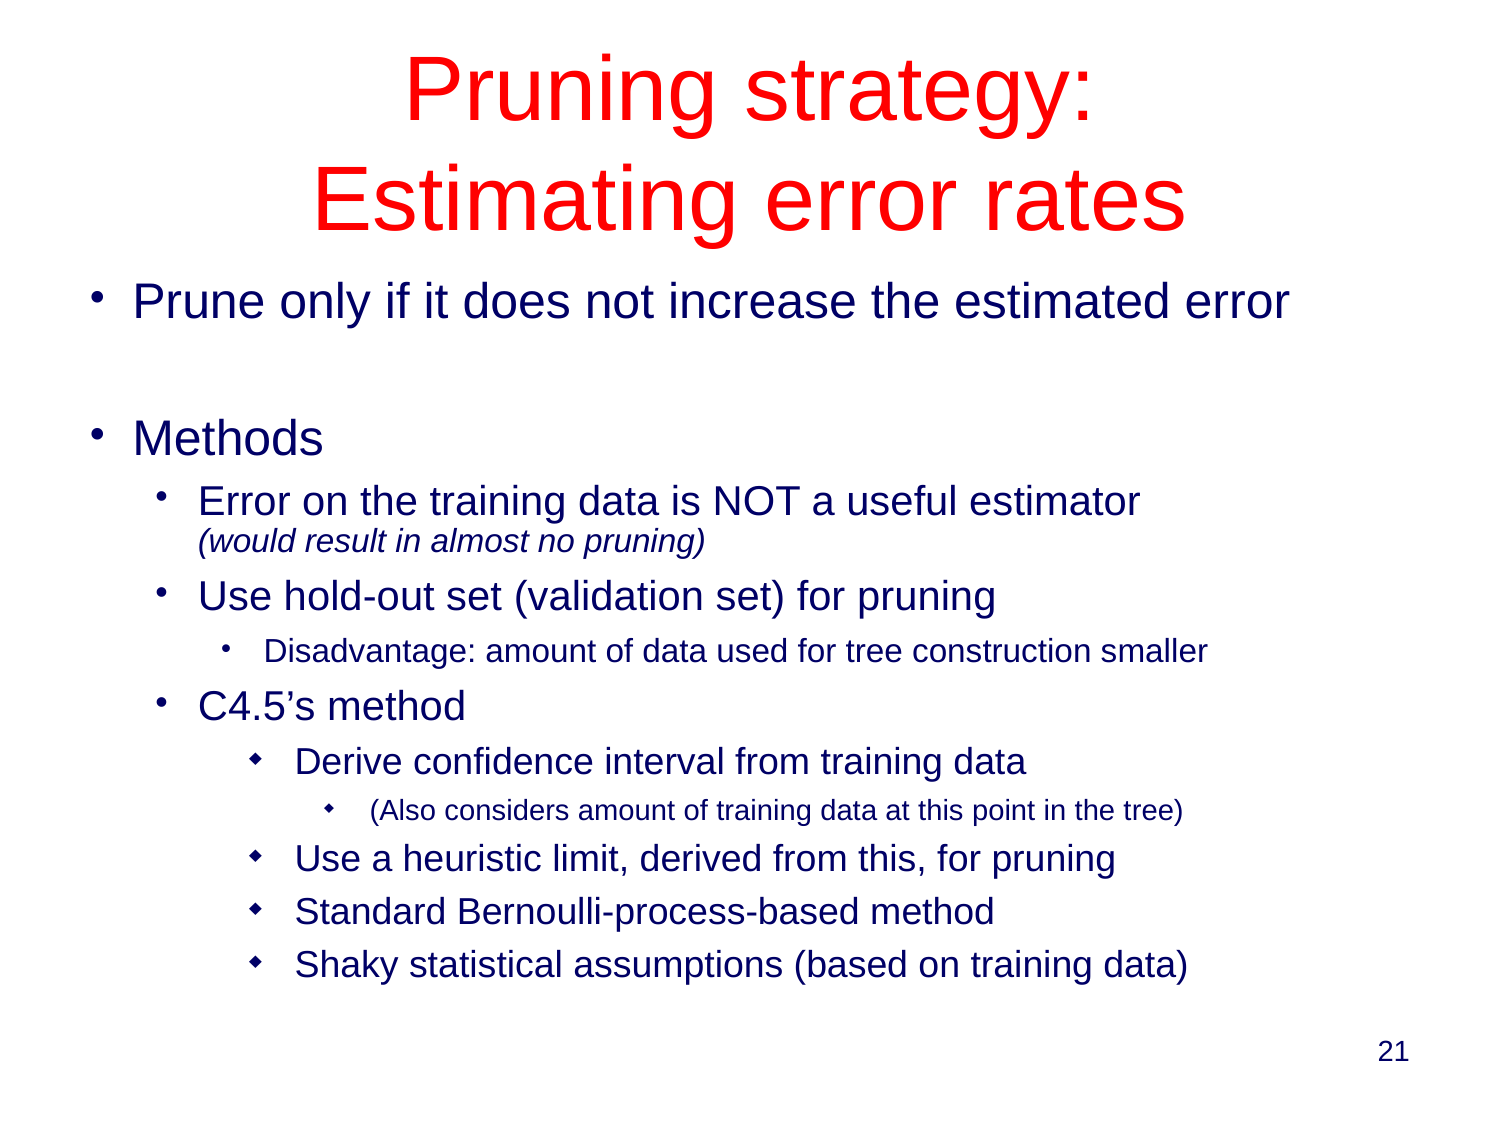

# Pruning strategy: Estimating error rates
Prune only if it does not increase the estimated error

Methods
Error on the training data is NOT a useful estimator
(would result in almost no pruning)
Use hold-out set (validation set) for pruning
Disadvantage: amount of data used for tree construction smaller
C4.5’s method
Derive confidence interval from training data
(Also considers amount of training data at this point in the tree)
Use a heuristic limit, derived from this, for pruning
Standard Bernoulli-process-based method
Shaky statistical assumptions (based on training data)
21